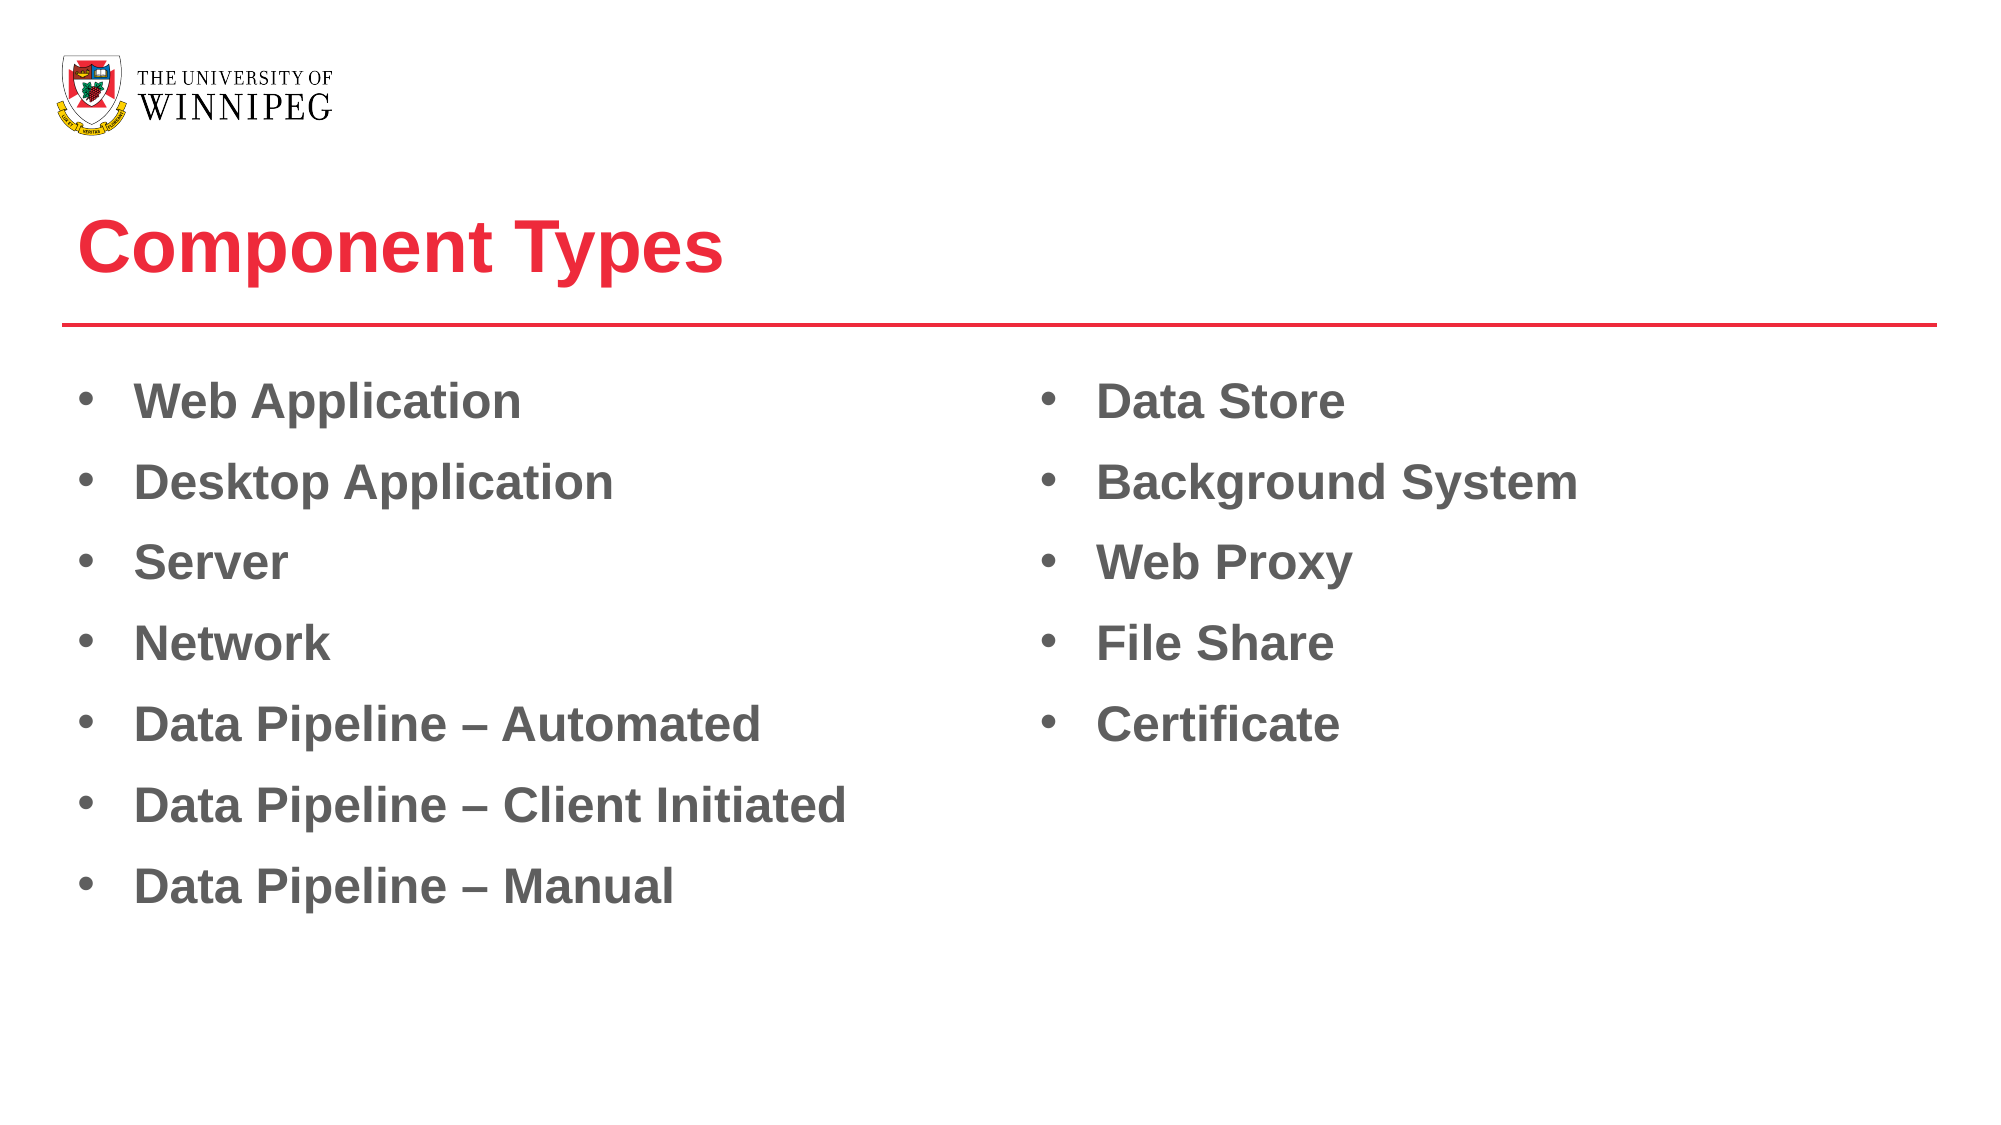

Component Types
Web Application
Desktop Application
Server
Network
Data Pipeline – Automated
Data Pipeline – Client Initiated
Data Pipeline – Manual

Data Store
Background System
Web Proxy
File Share
Certificate